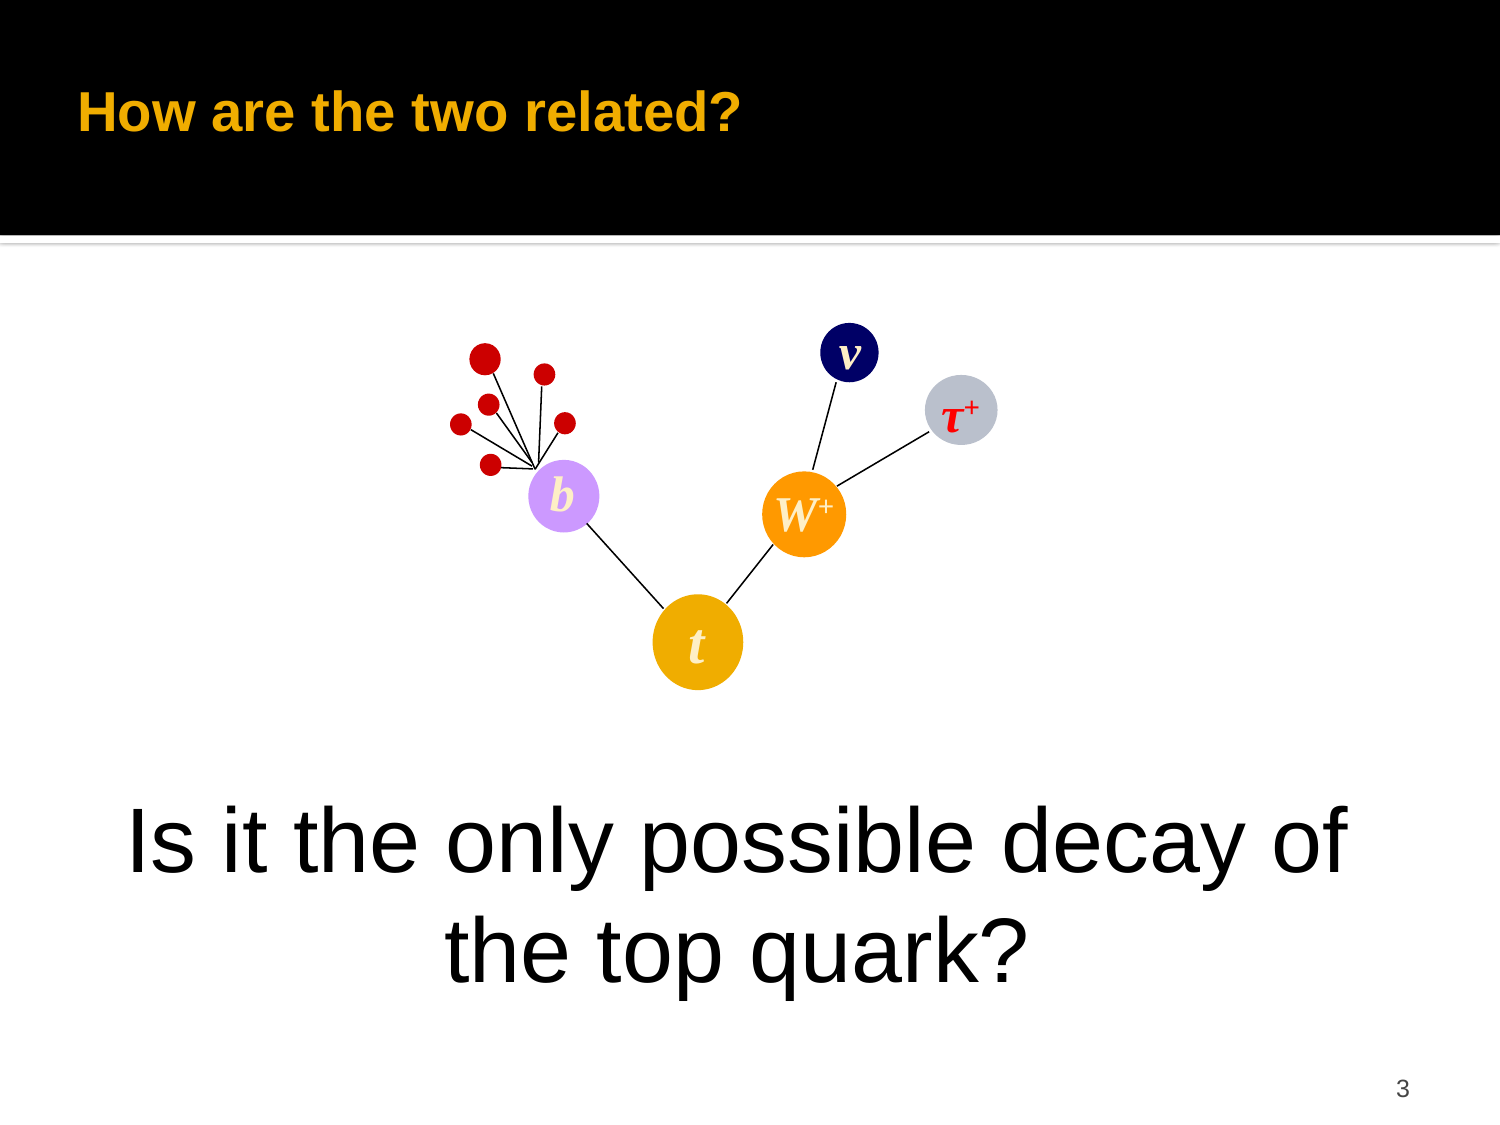

# How are the two related?
ν

τ+

b

W+

t

Is it the only possible decay of the top quark?
3